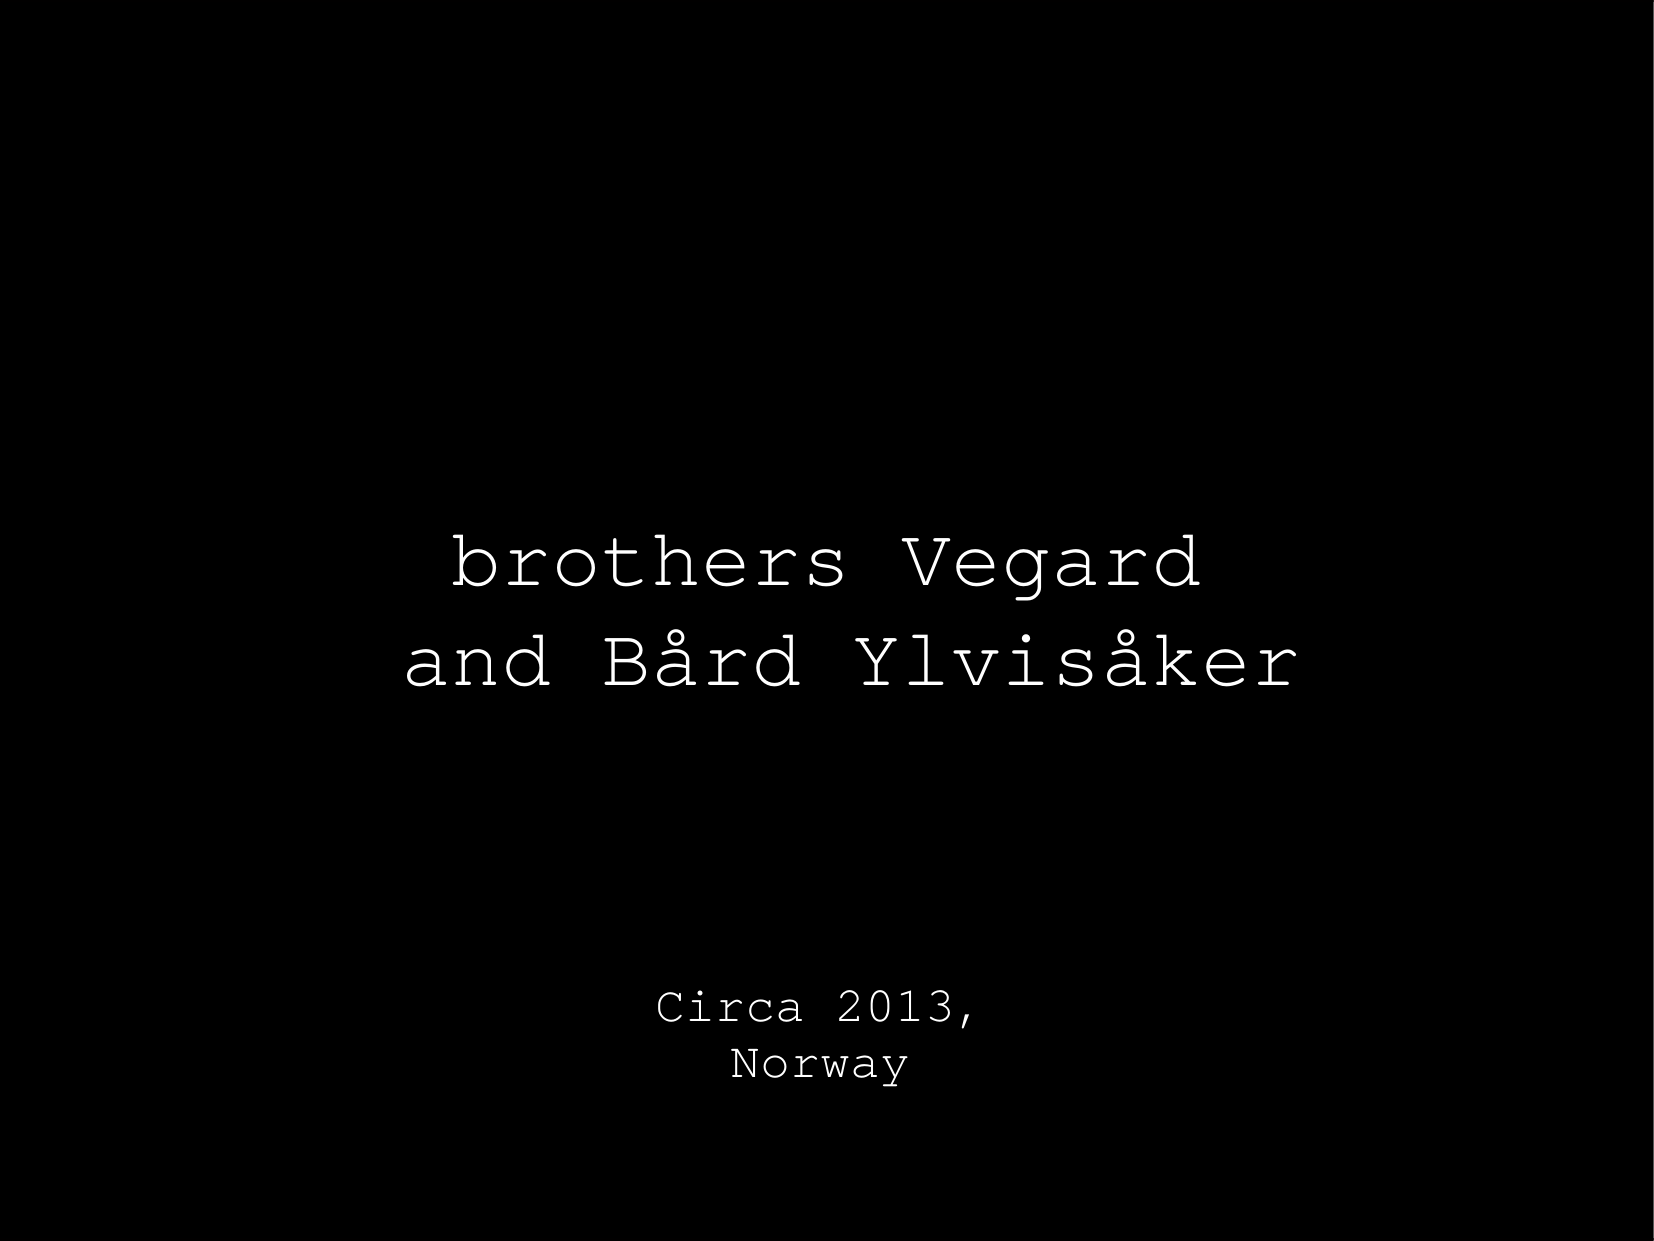

brothers Vegard
and Bård Ylvisåker
Circa 2013,
Norway